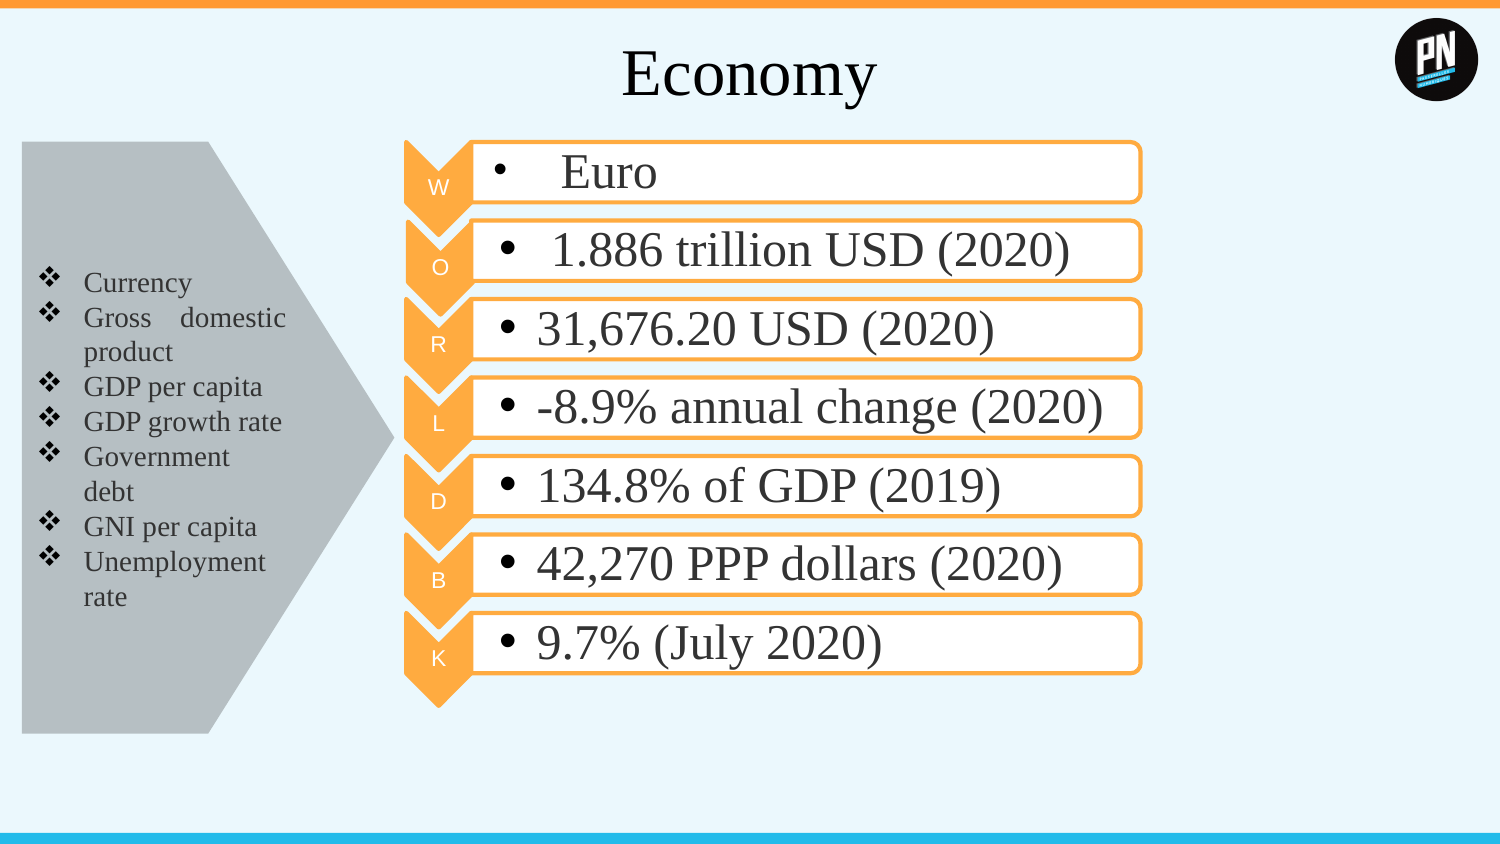

Economy

Currency
Gross domestic product
GDP per capita
GDP growth rate
Government debt
GNI per capita
Unemployment rate
W
 Euro
 1.886 trillion USD (2020)
O
R
31,676.20 USD (2020)
L
-8.9% annual change (2020)
D
134.8% of GDP (2019)
B
42,270 PPP dollars (2020)
K
9.7% (July 2020)